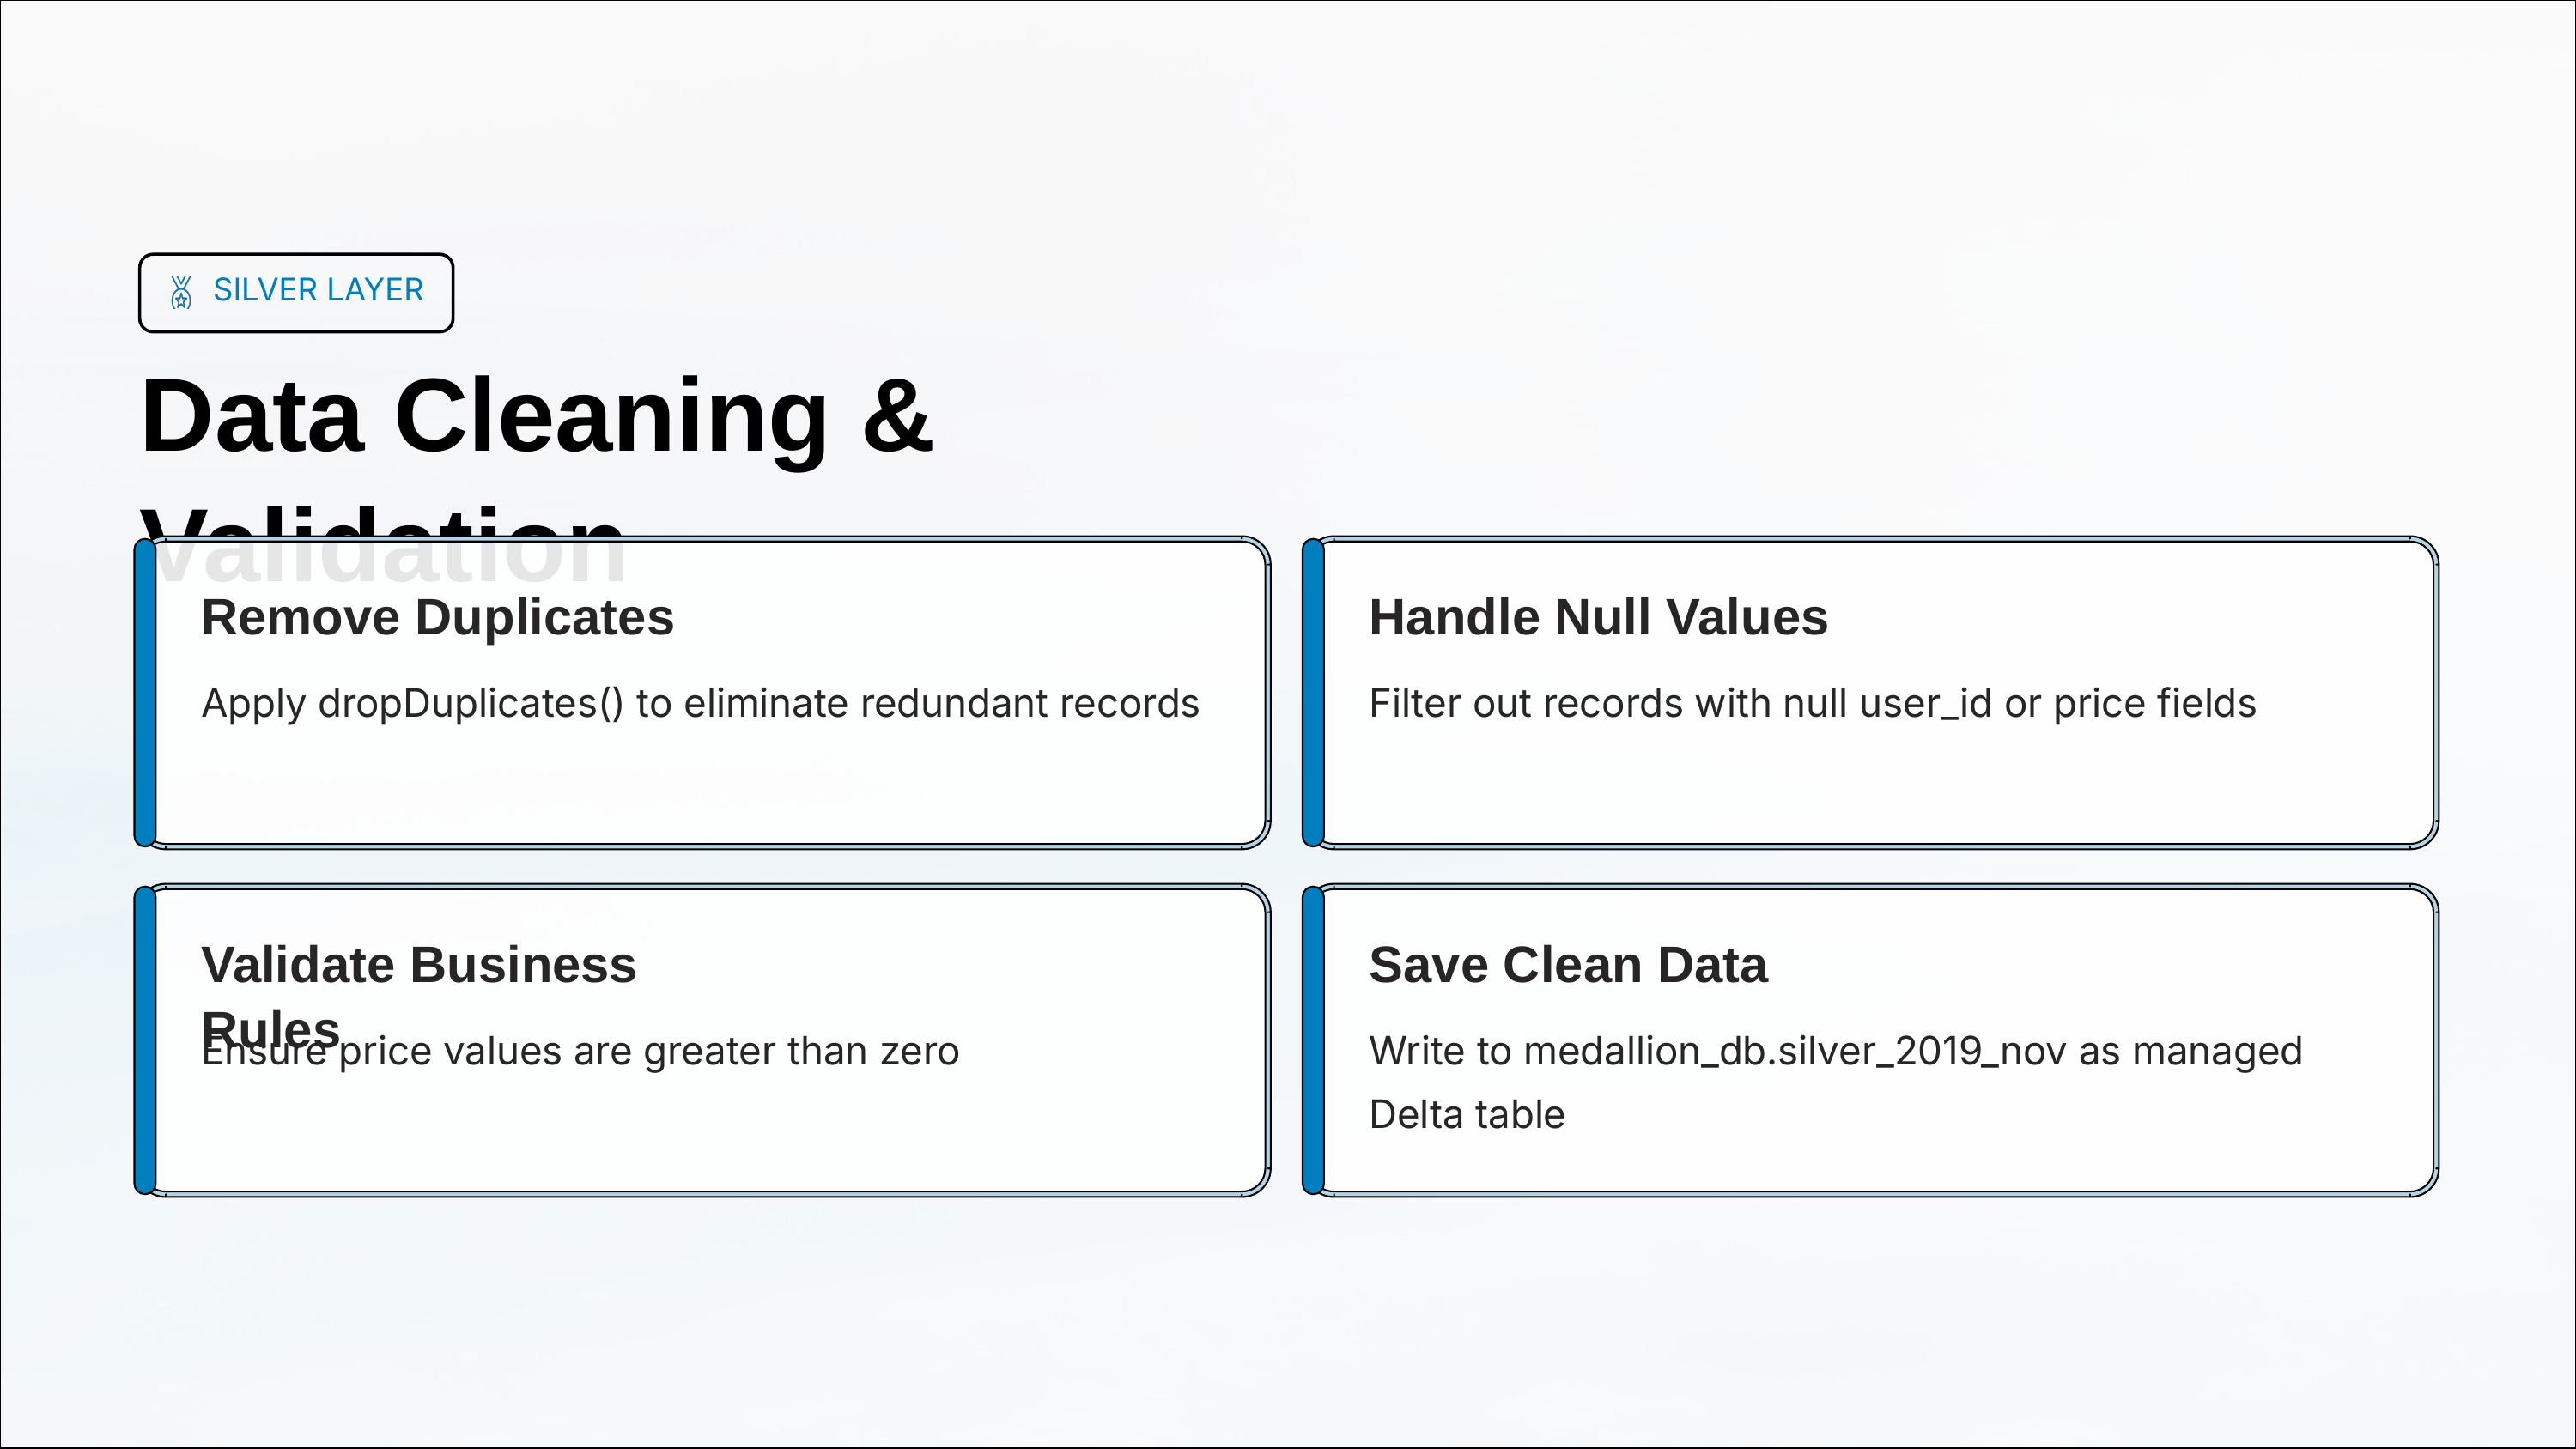

SILVER LAYER

Data Cleaning & Validation

Remove Duplicates
Handle Null Values
Apply dropDuplicates() to eliminate redundant records
Filter out records with null user_id or price fields

Validate Business Rules
Save Clean Data
Ensure price values are greater than zero
Write to medallion_db.silver_2019_nov as managed Delta table